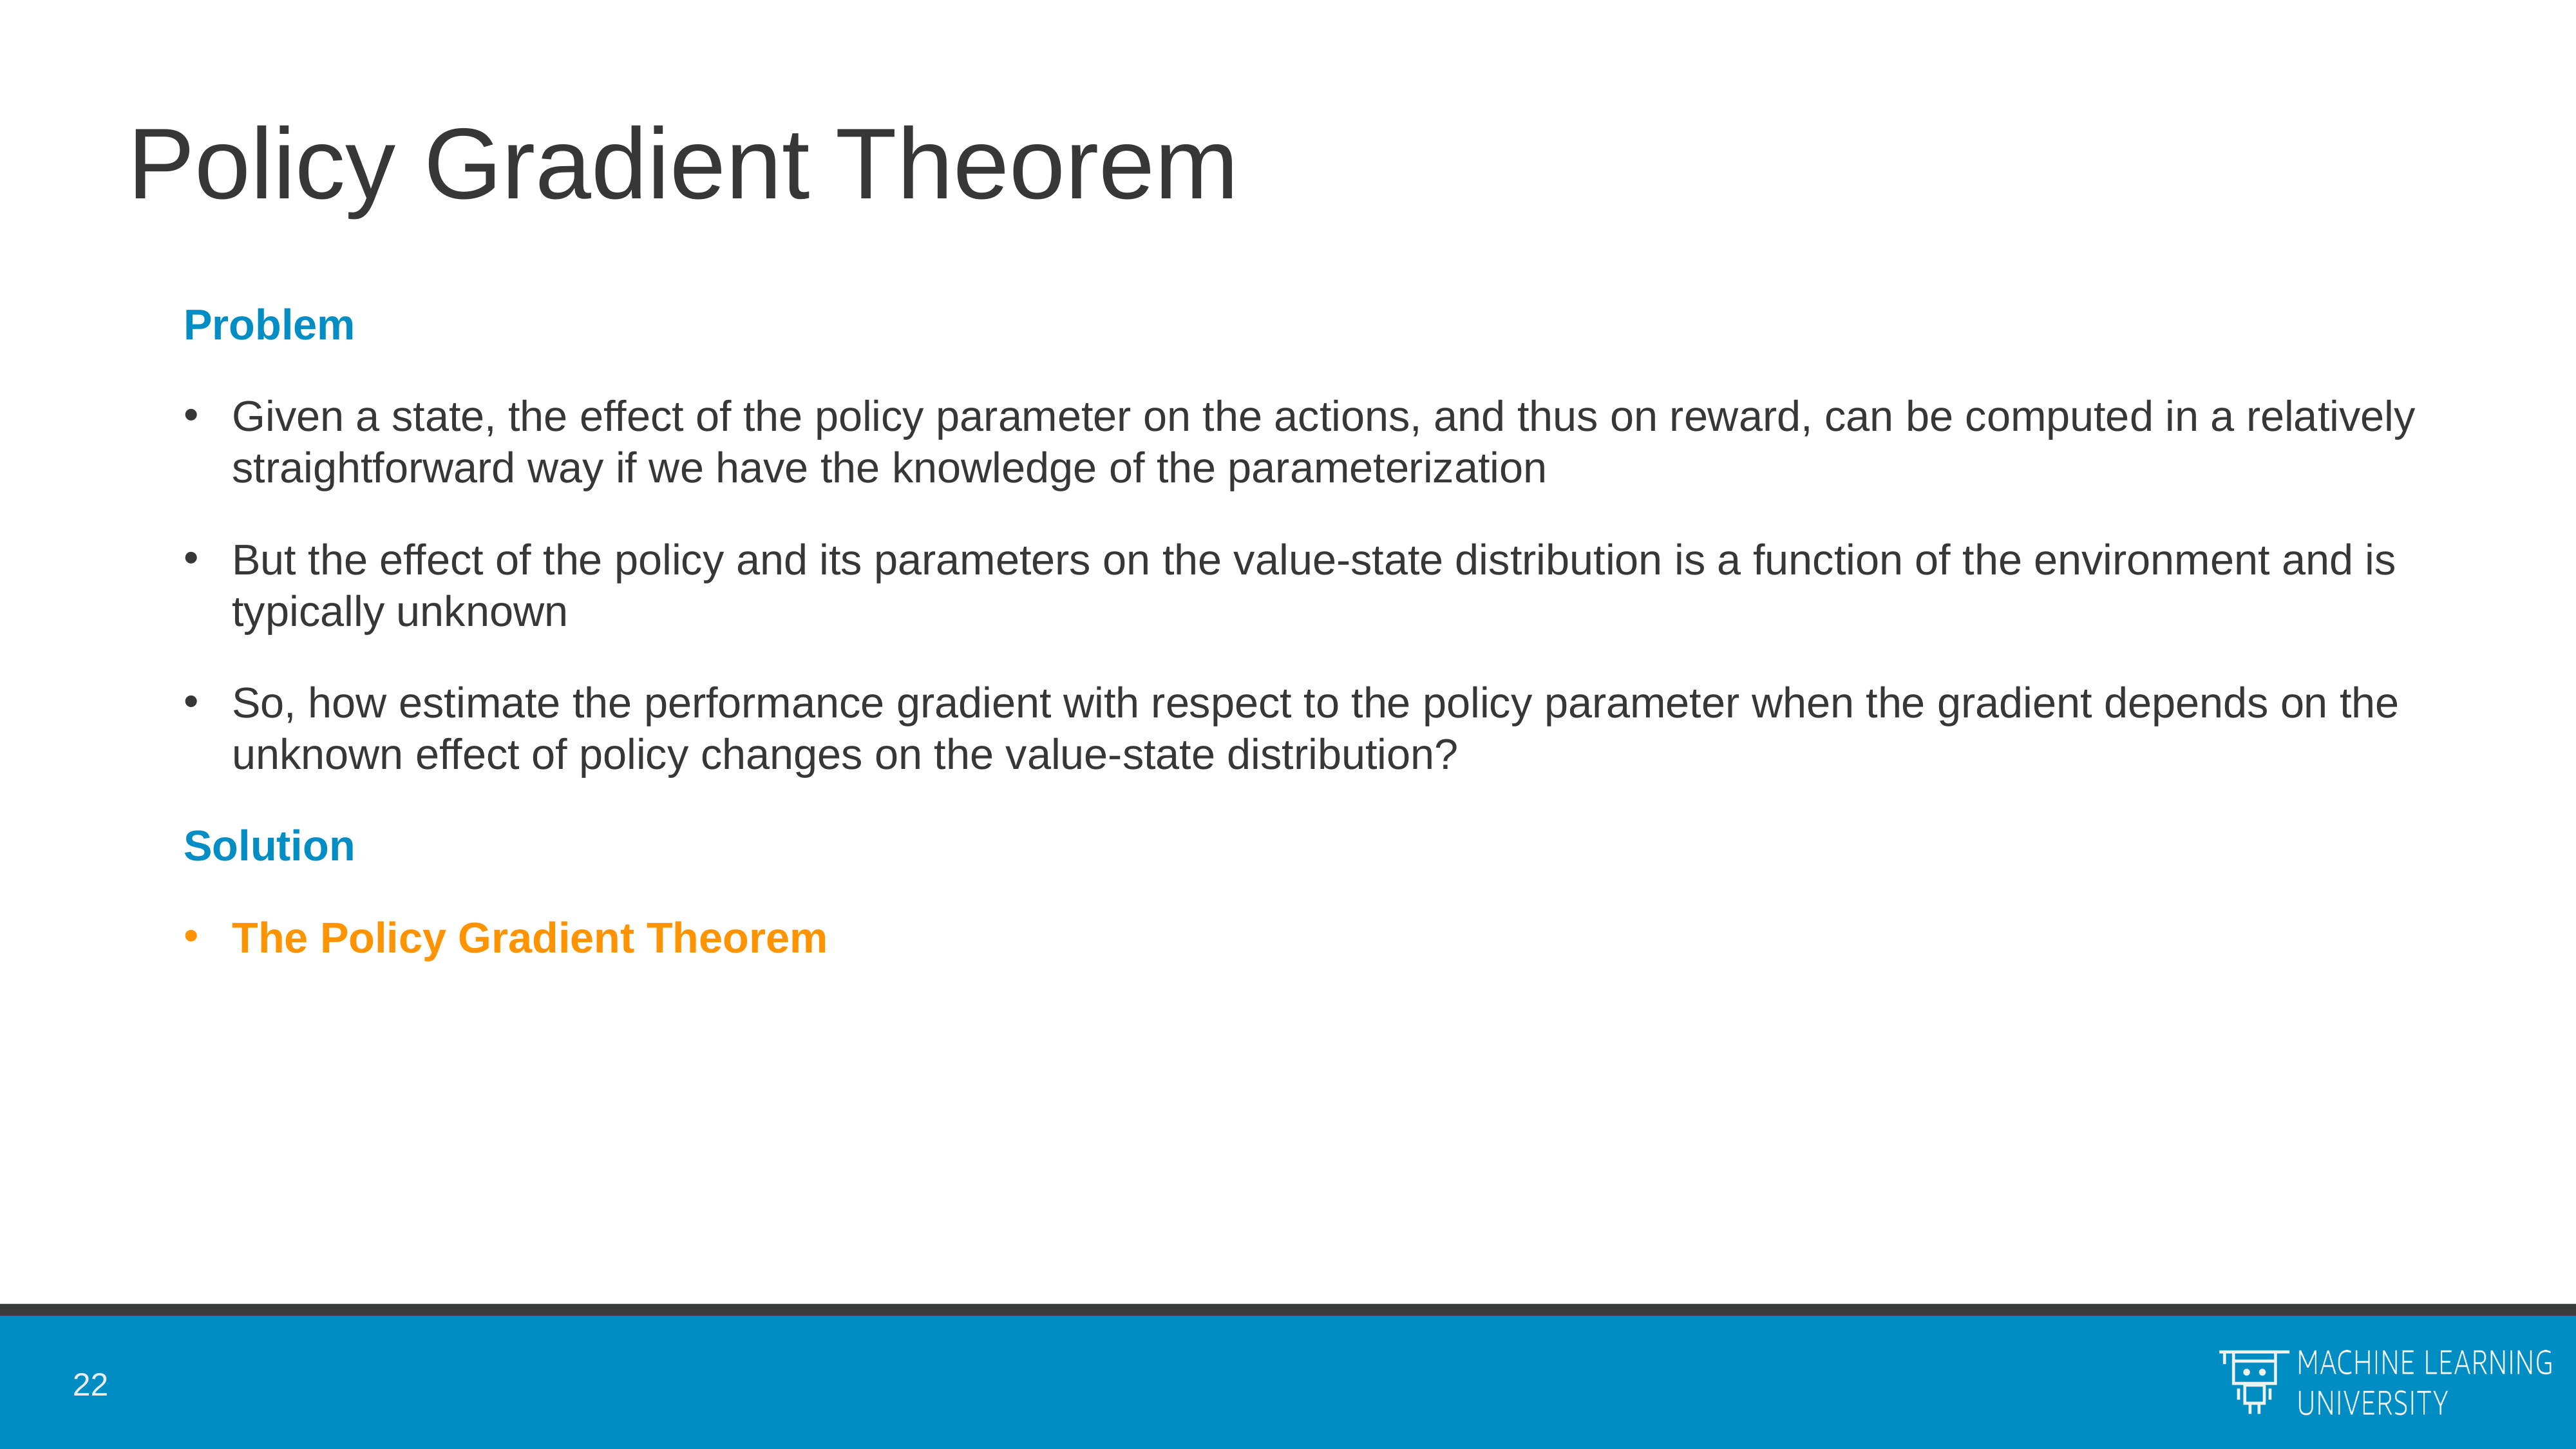

# Policy Gradient Theorem
Problem
Given a state, the effect of the policy parameter on the actions, and thus on reward, can be computed in a relatively straightforward way if we have the knowledge of the parameterization
But the effect of the policy and its parameters on the value-state distribution is a function of the environment and is typically unknown
So, how estimate the performance gradient with respect to the policy parameter when the gradient depends on the unknown effect of policy changes on the value-state distribution?
Solution
The Policy Gradient Theorem
22